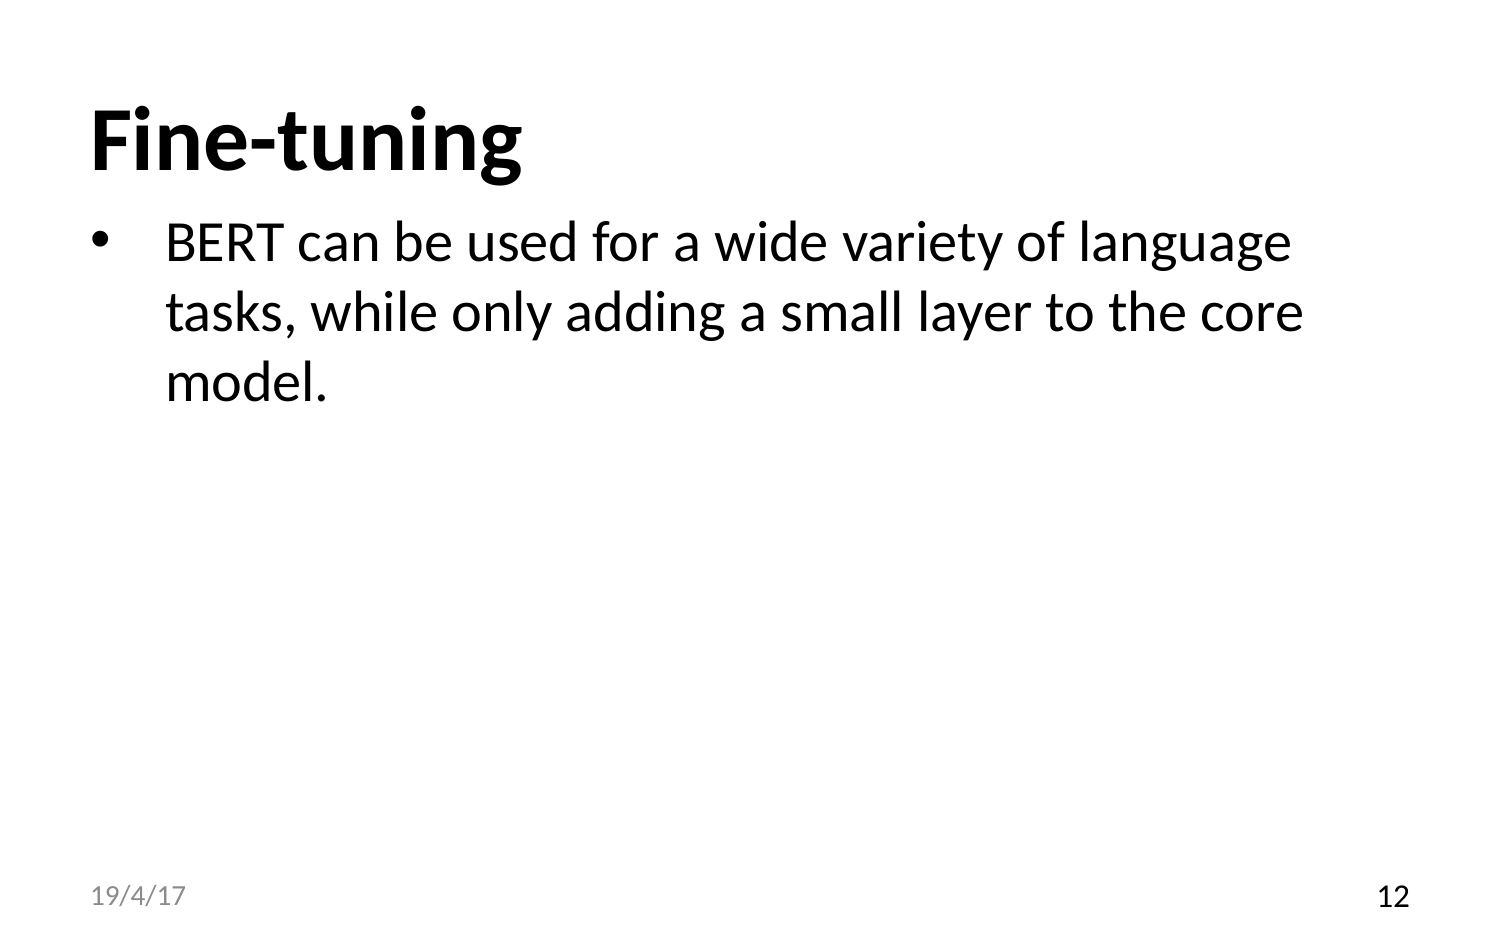

# Fine-tuning
BERT can be used for a wide variety of language tasks, while only adding a small layer to the core model.
19/4/17
12